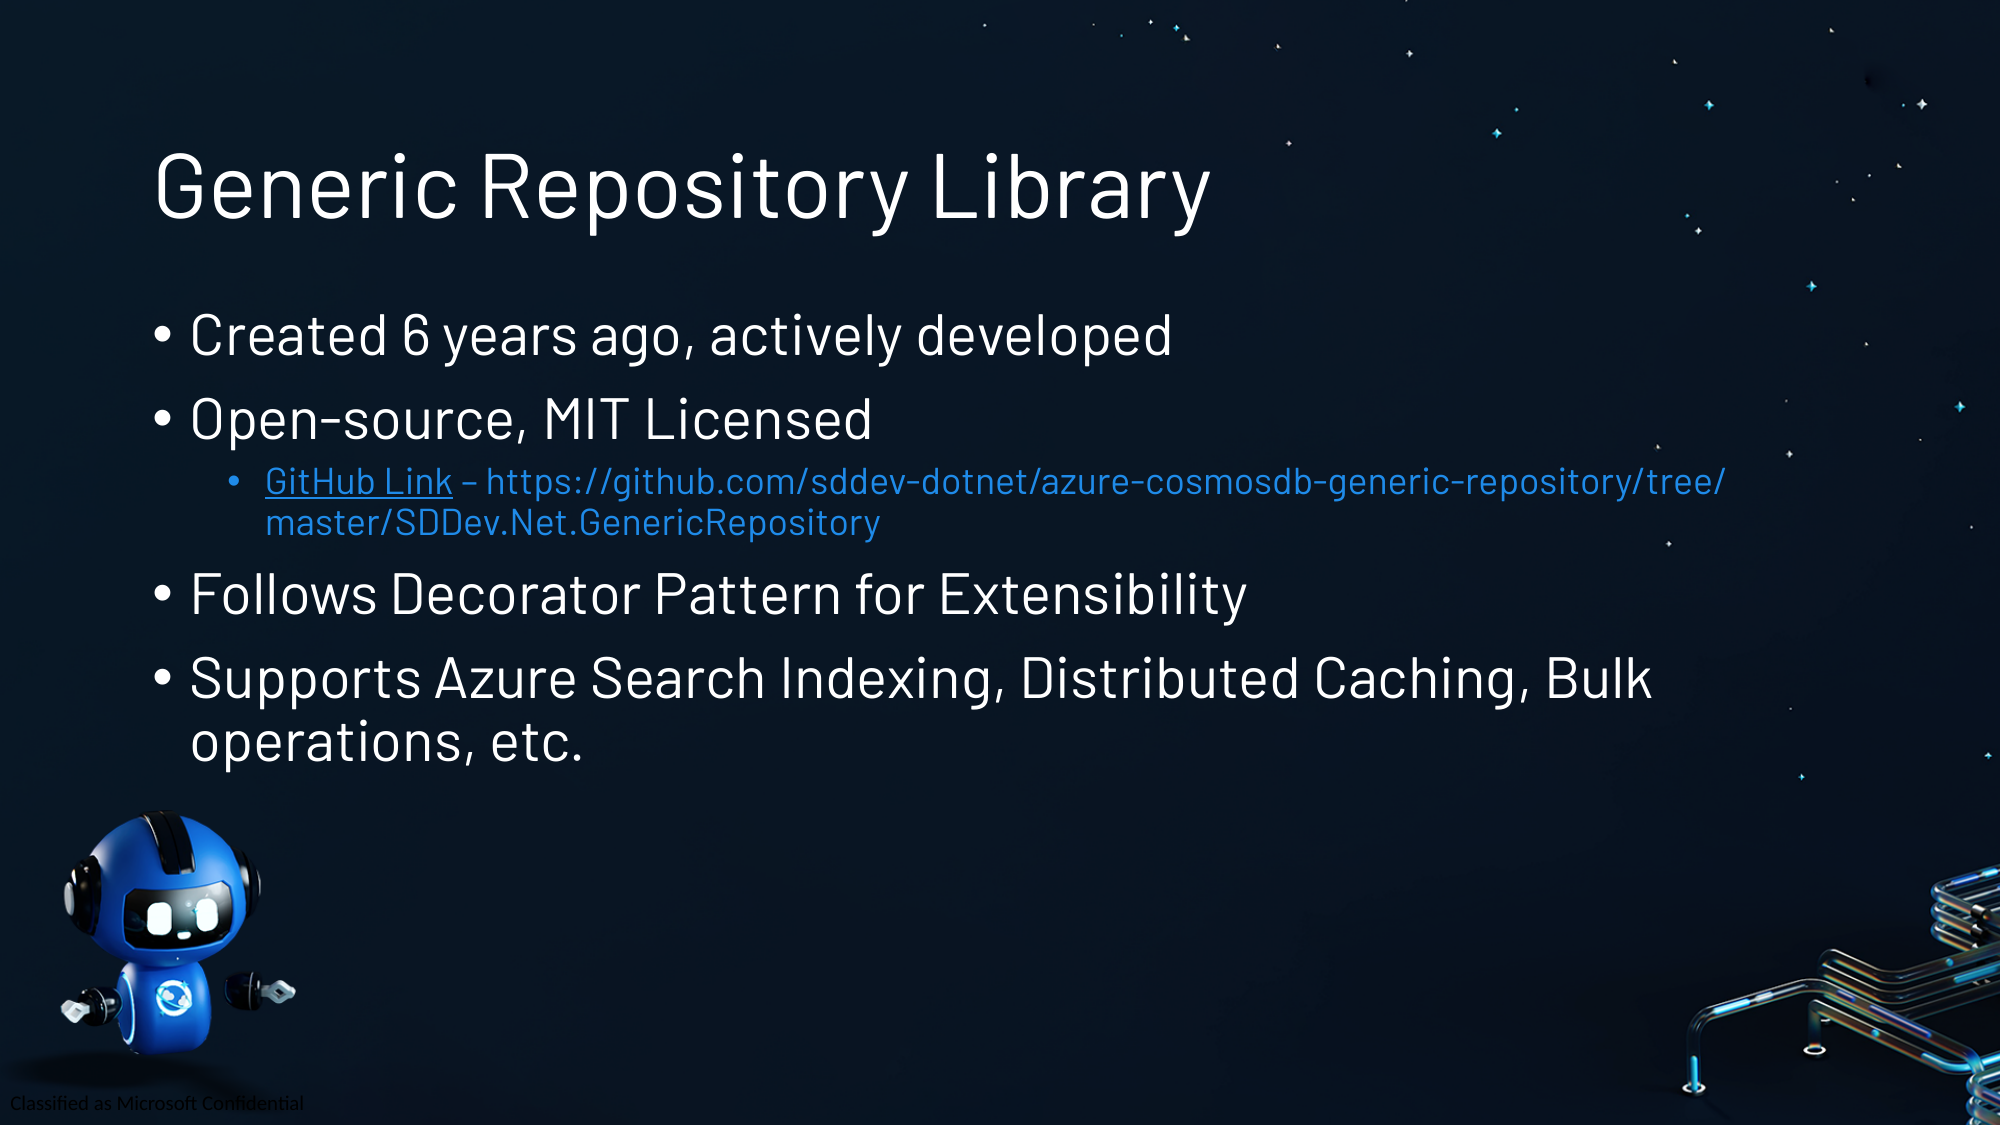

# Generic Repository Library
Created 6 years ago, actively developed
Open-source, MIT Licensed
GitHub Link – https://github.com/sddev-dotnet/azure-cosmosdb-generic-repository/tree/master/SDDev.Net.GenericRepository
Follows Decorator Pattern for Extensibility
Supports Azure Search Indexing, Distributed Caching, Bulk operations, etc.